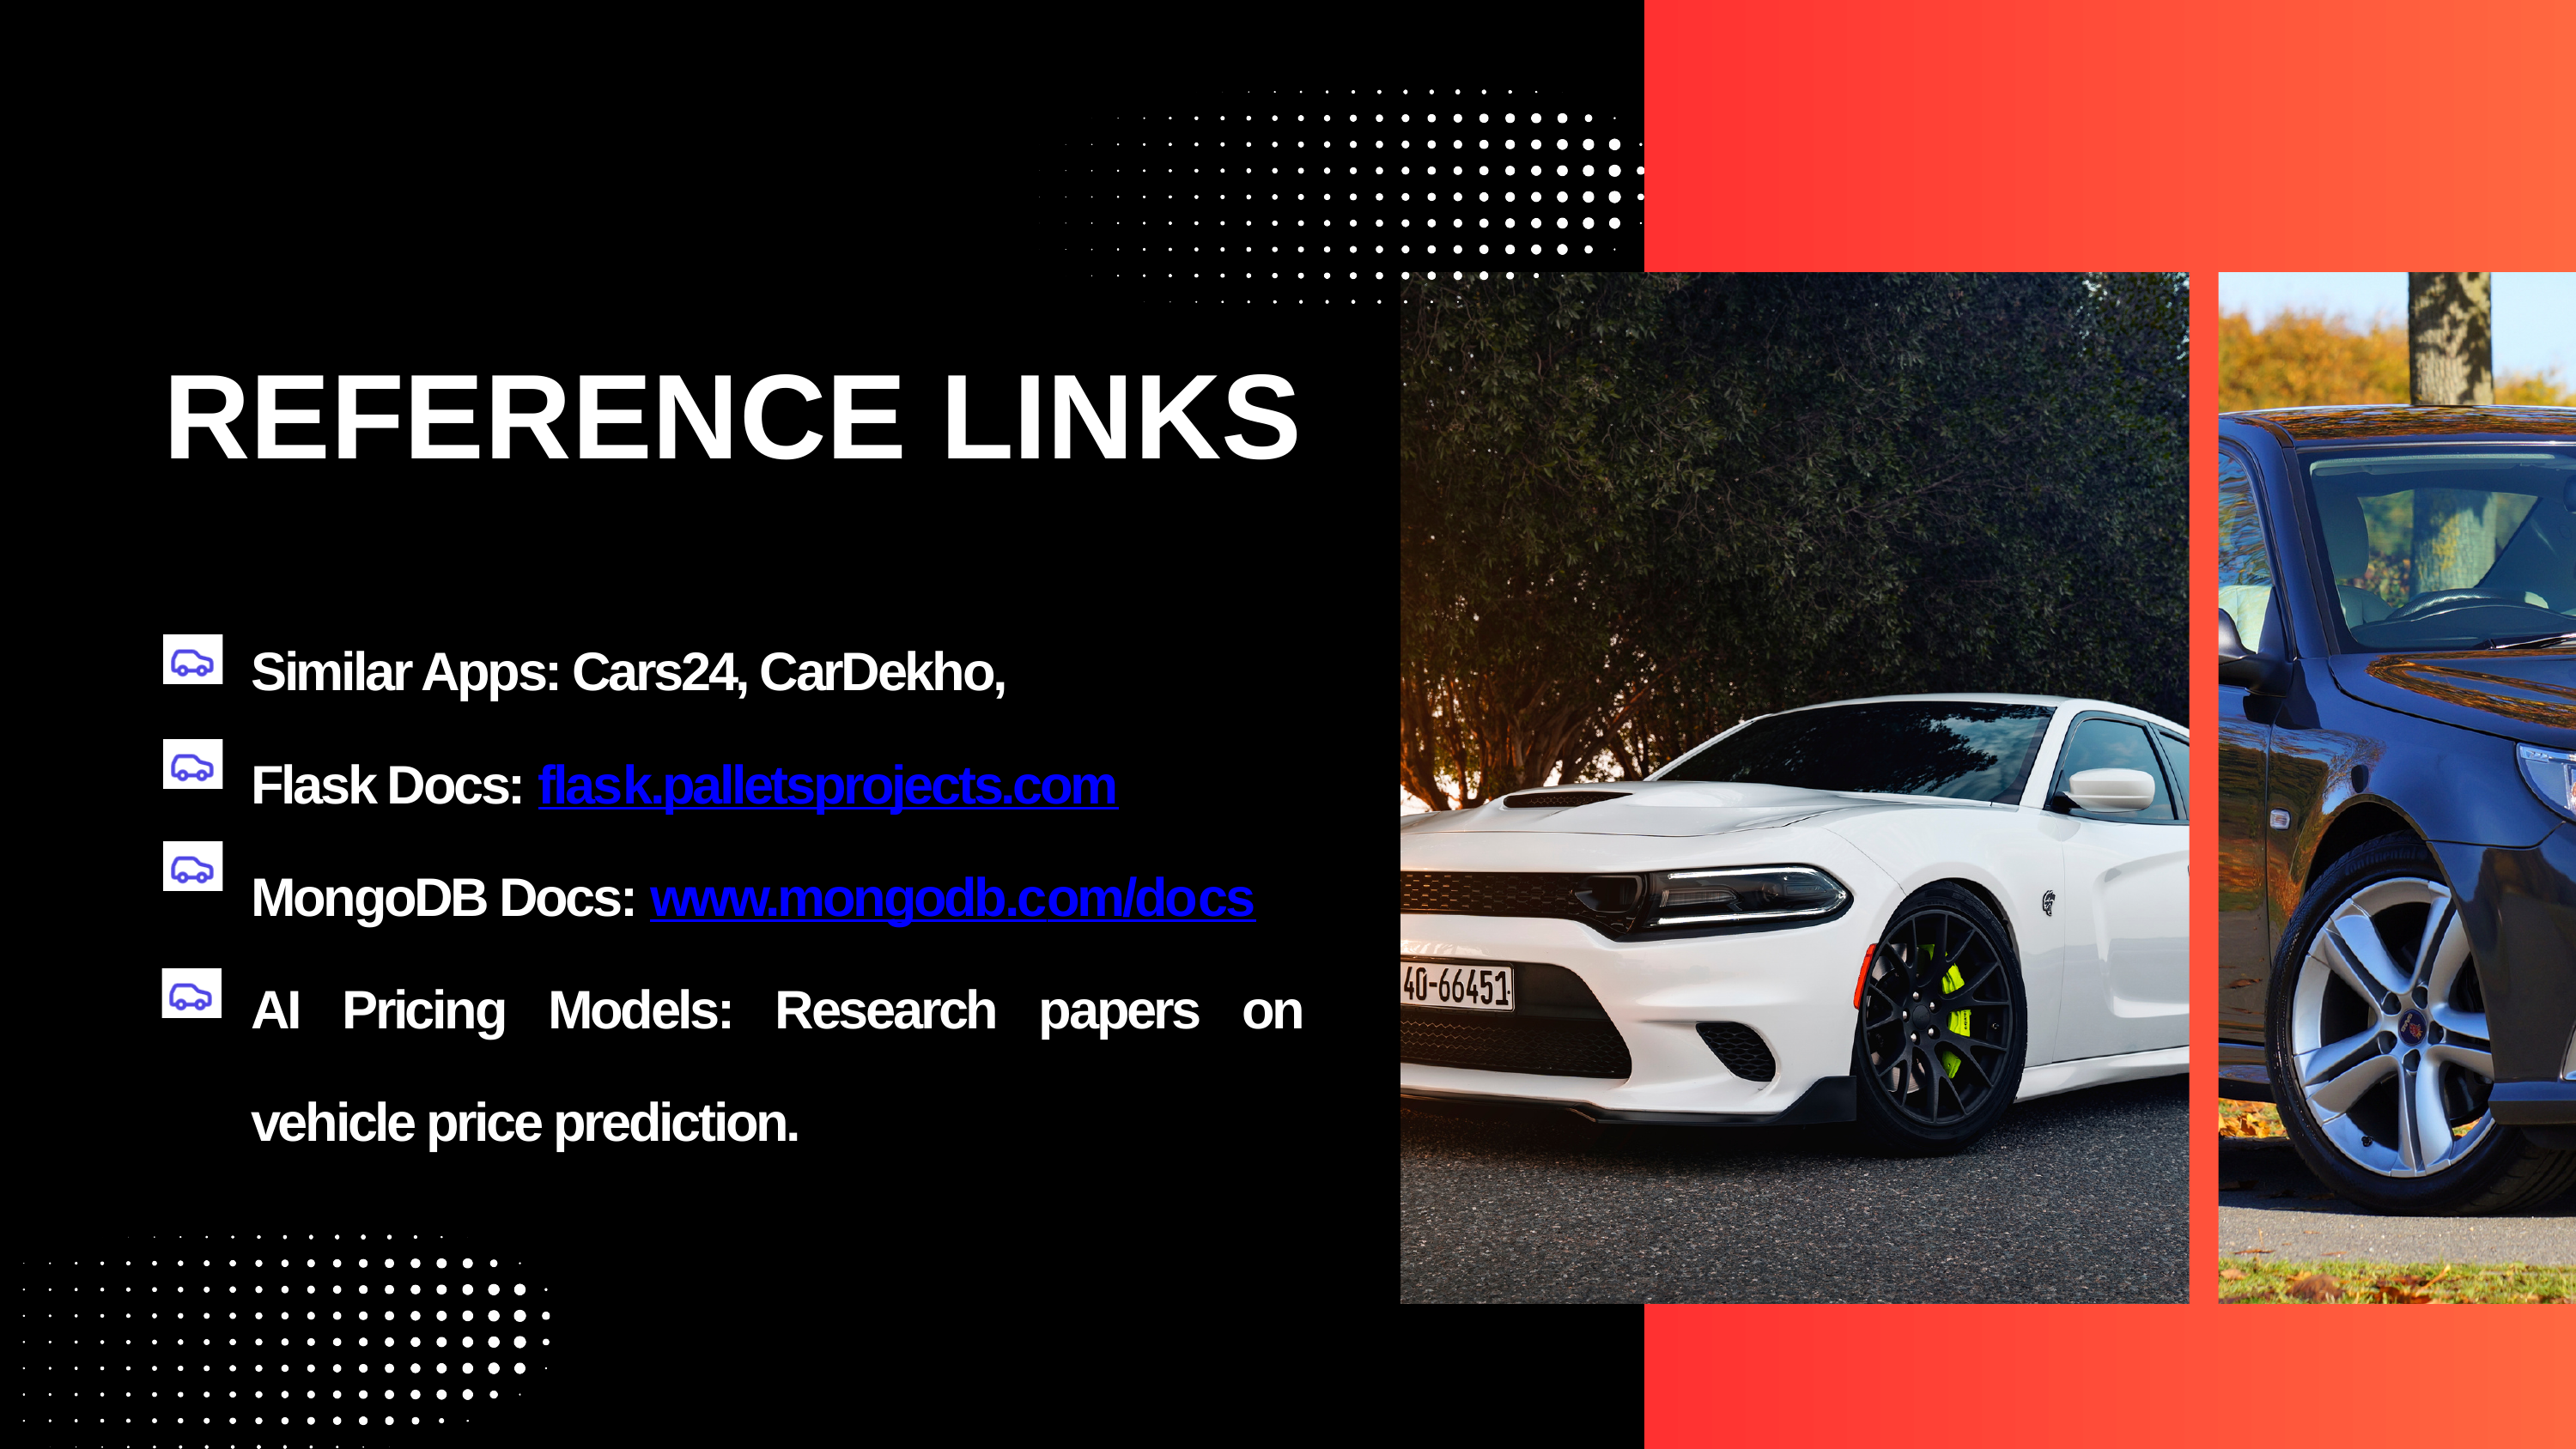

REFERENCE LINKS

Similar Apps: Cars24, CarDekho,
Flask Docs: flask.palletsprojects.com
MongoDB Docs: www.mongodb.com/docs
AI Pricing Models: Research papers on vehicle price prediction.